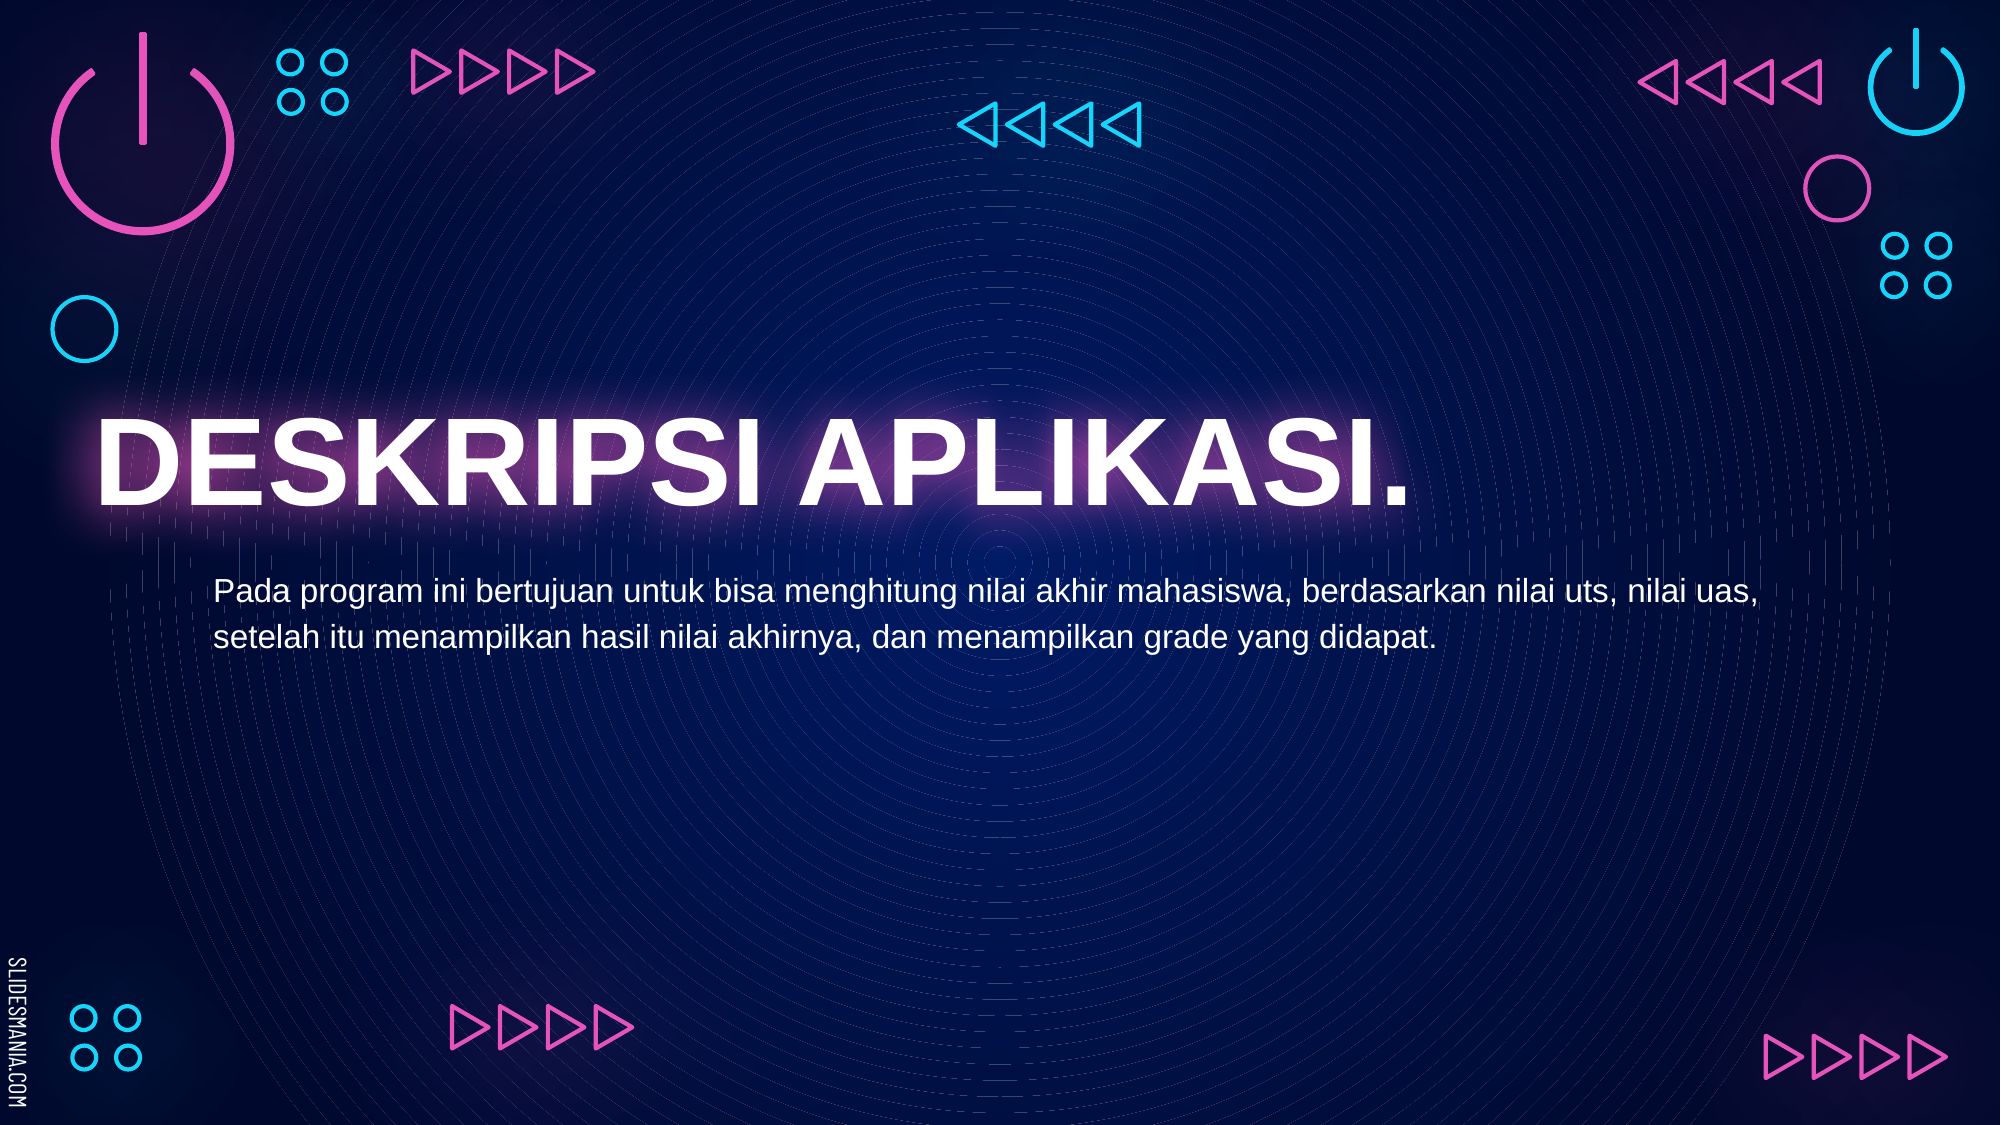

# DESKRIPSI APLIKASI.
Pada program ini bertujuan untuk bisa menghitung nilai akhir mahasiswa, berdasarkan nilai uts, nilai uas, setelah itu menampilkan hasil nilai akhirnya, dan menampilkan grade yang didapat.